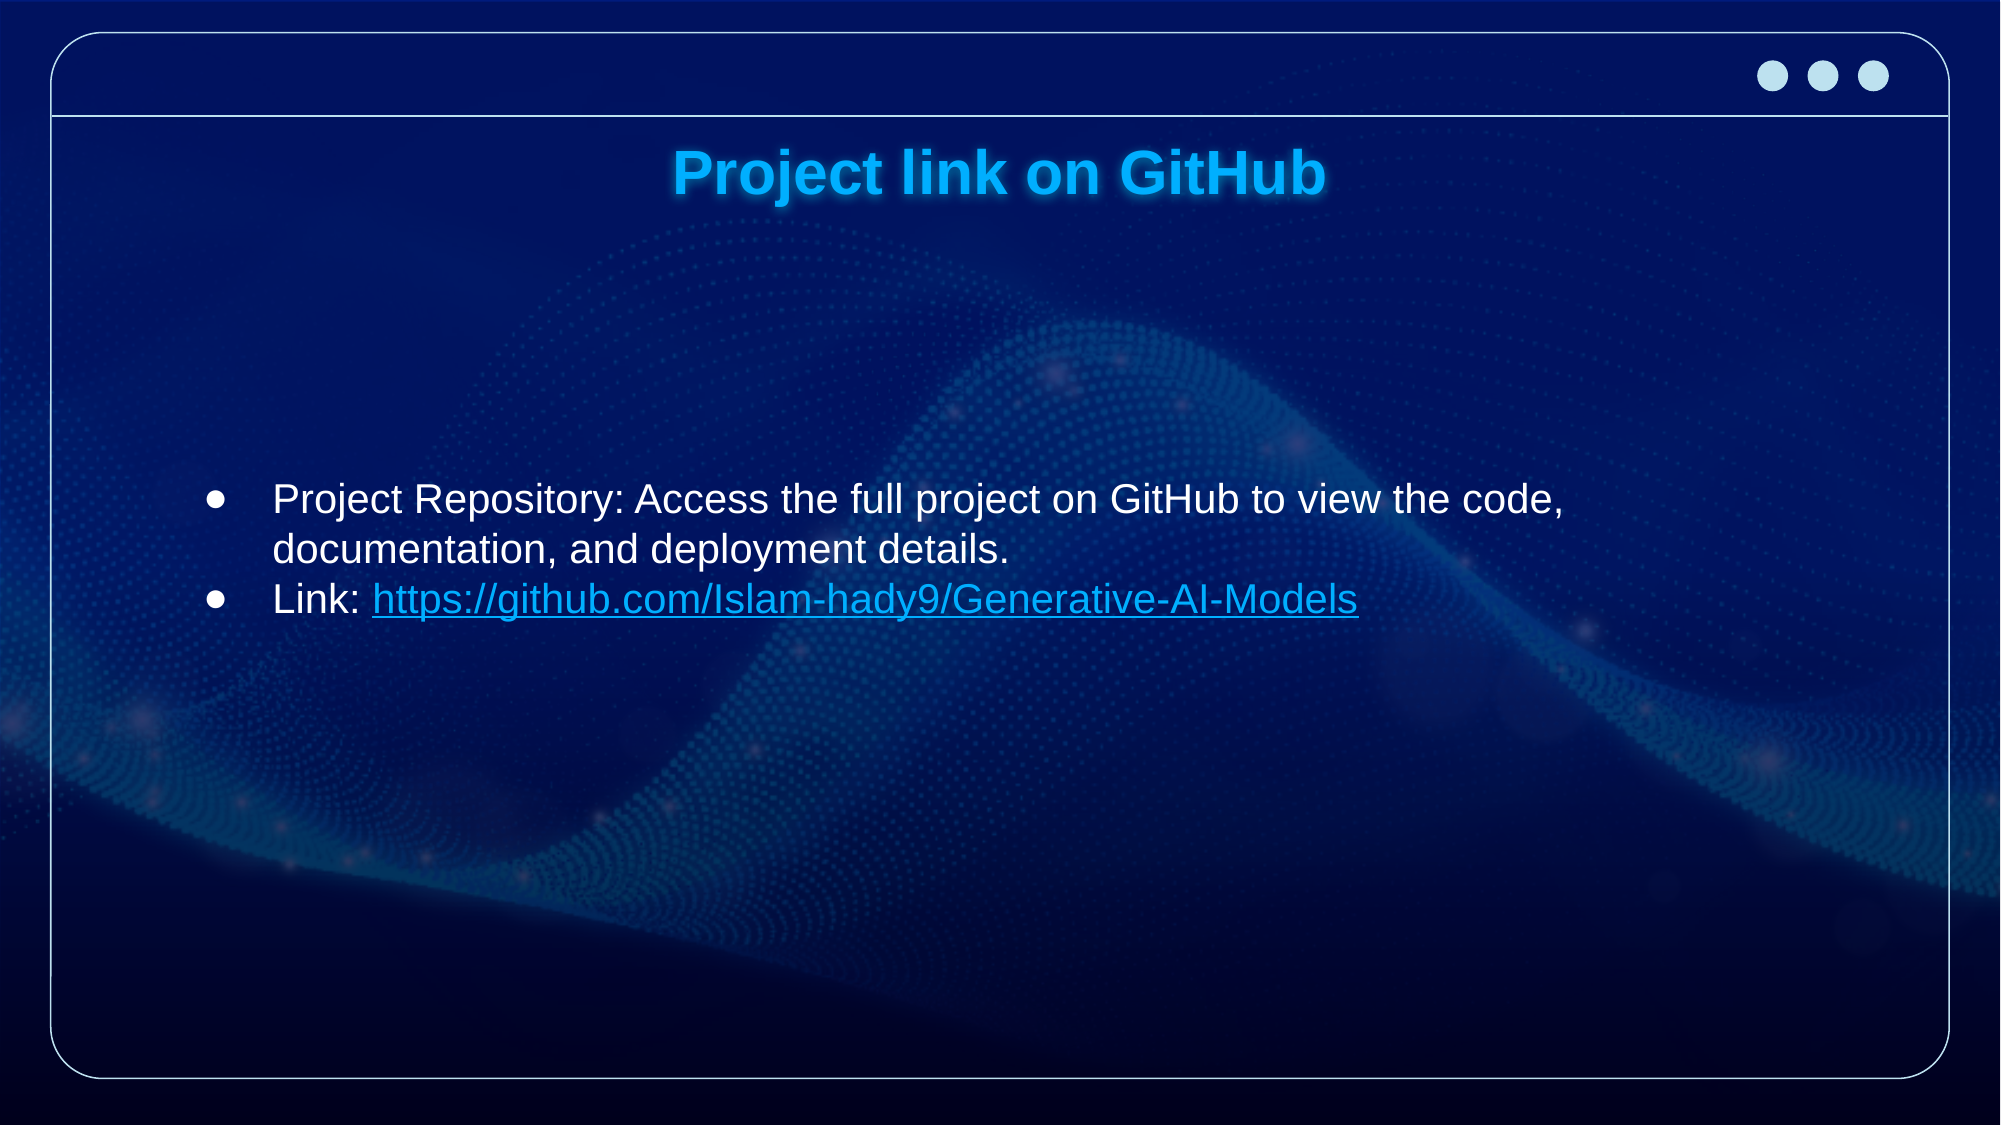

# Project link on GitHub
Project Repository: Access the full project on GitHub to view the code, documentation, and deployment details.
Link: https://github.com/Islam-hady9/Generative-AI-Models